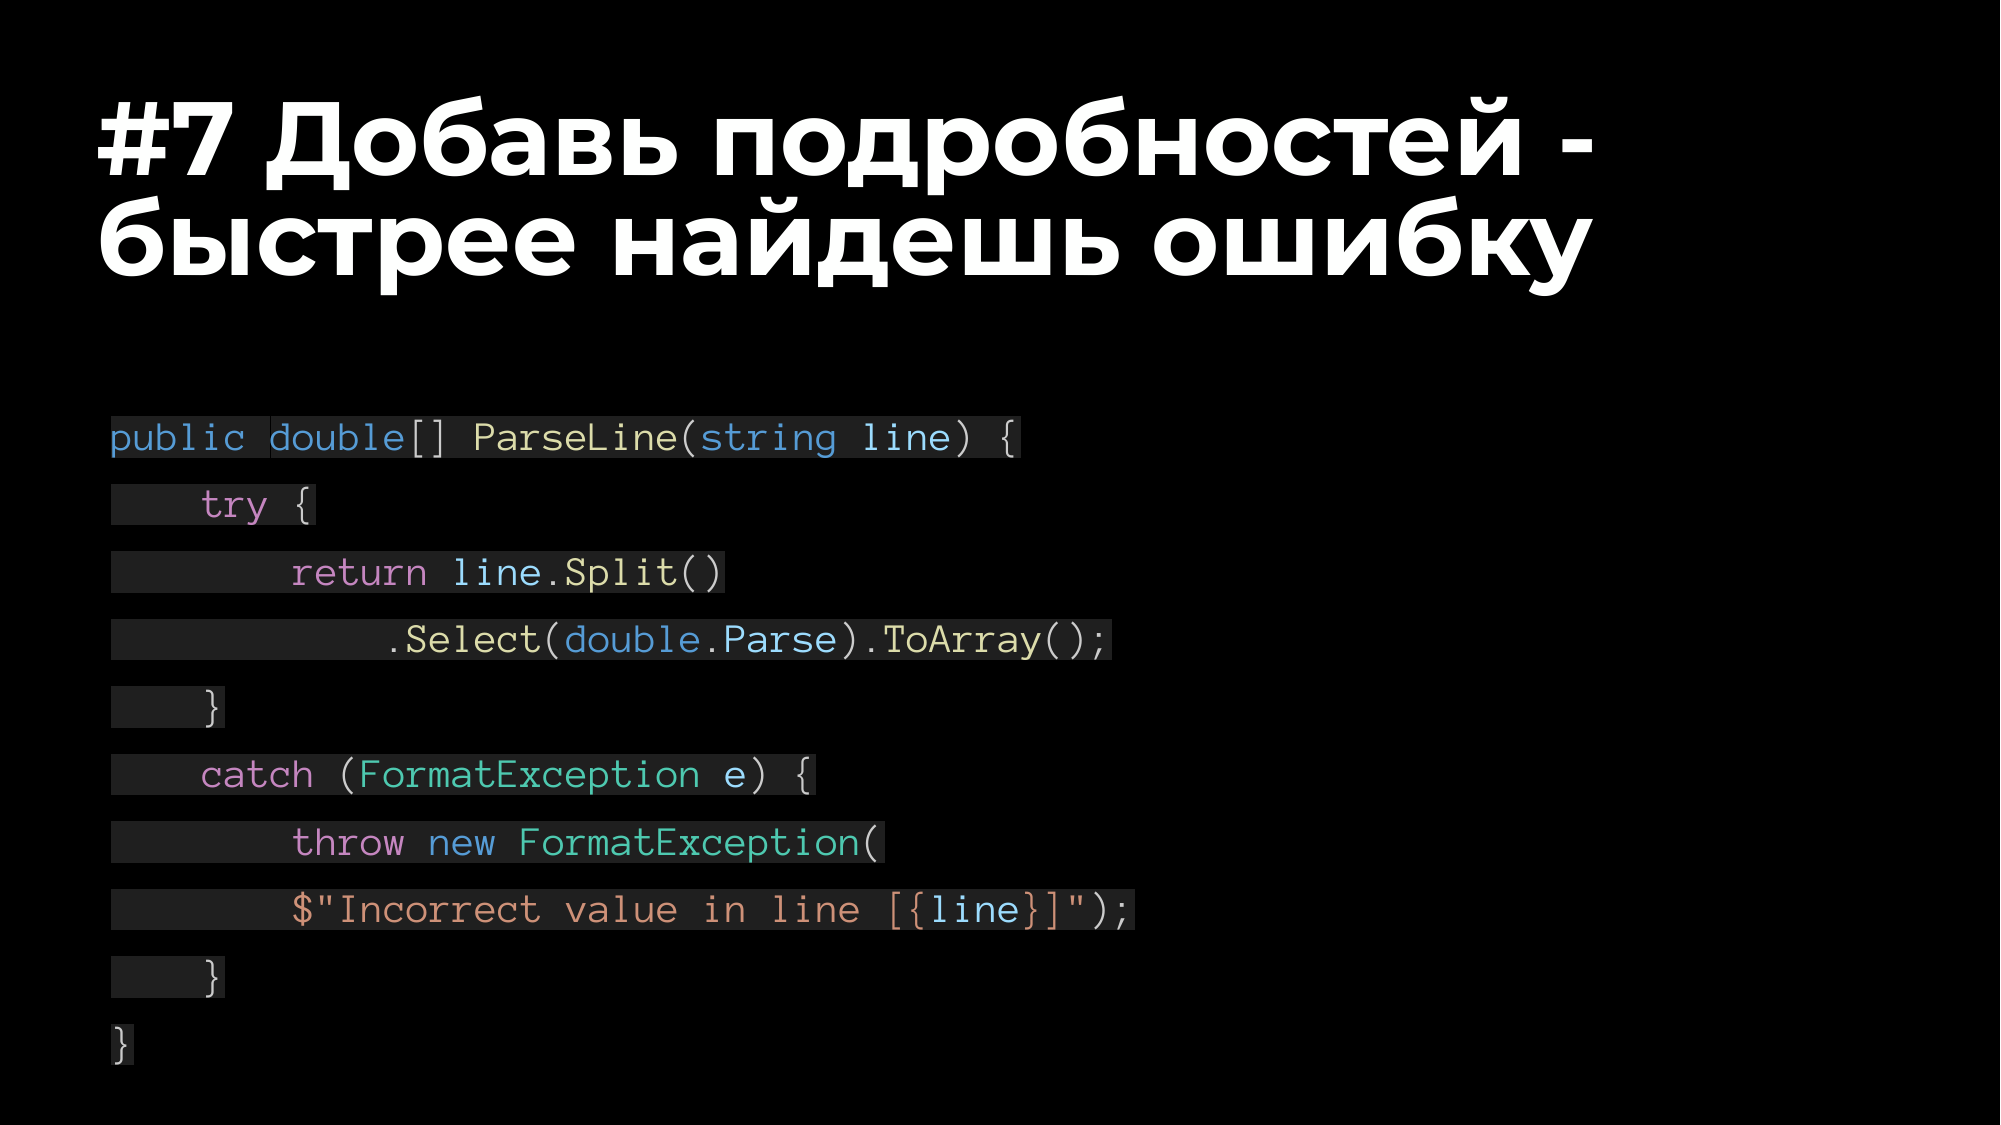

# #7 Добавь подробностей - быстрее найдешь ошибку
public double[] ParseLine(string line) {
    try {
        return line.Split()
            .Select(double.Parse).ToArray();
    }
    catch (FormatException e) {
        throw new FormatException(
        $"Incorrect value in line [{line}]");
    }
}